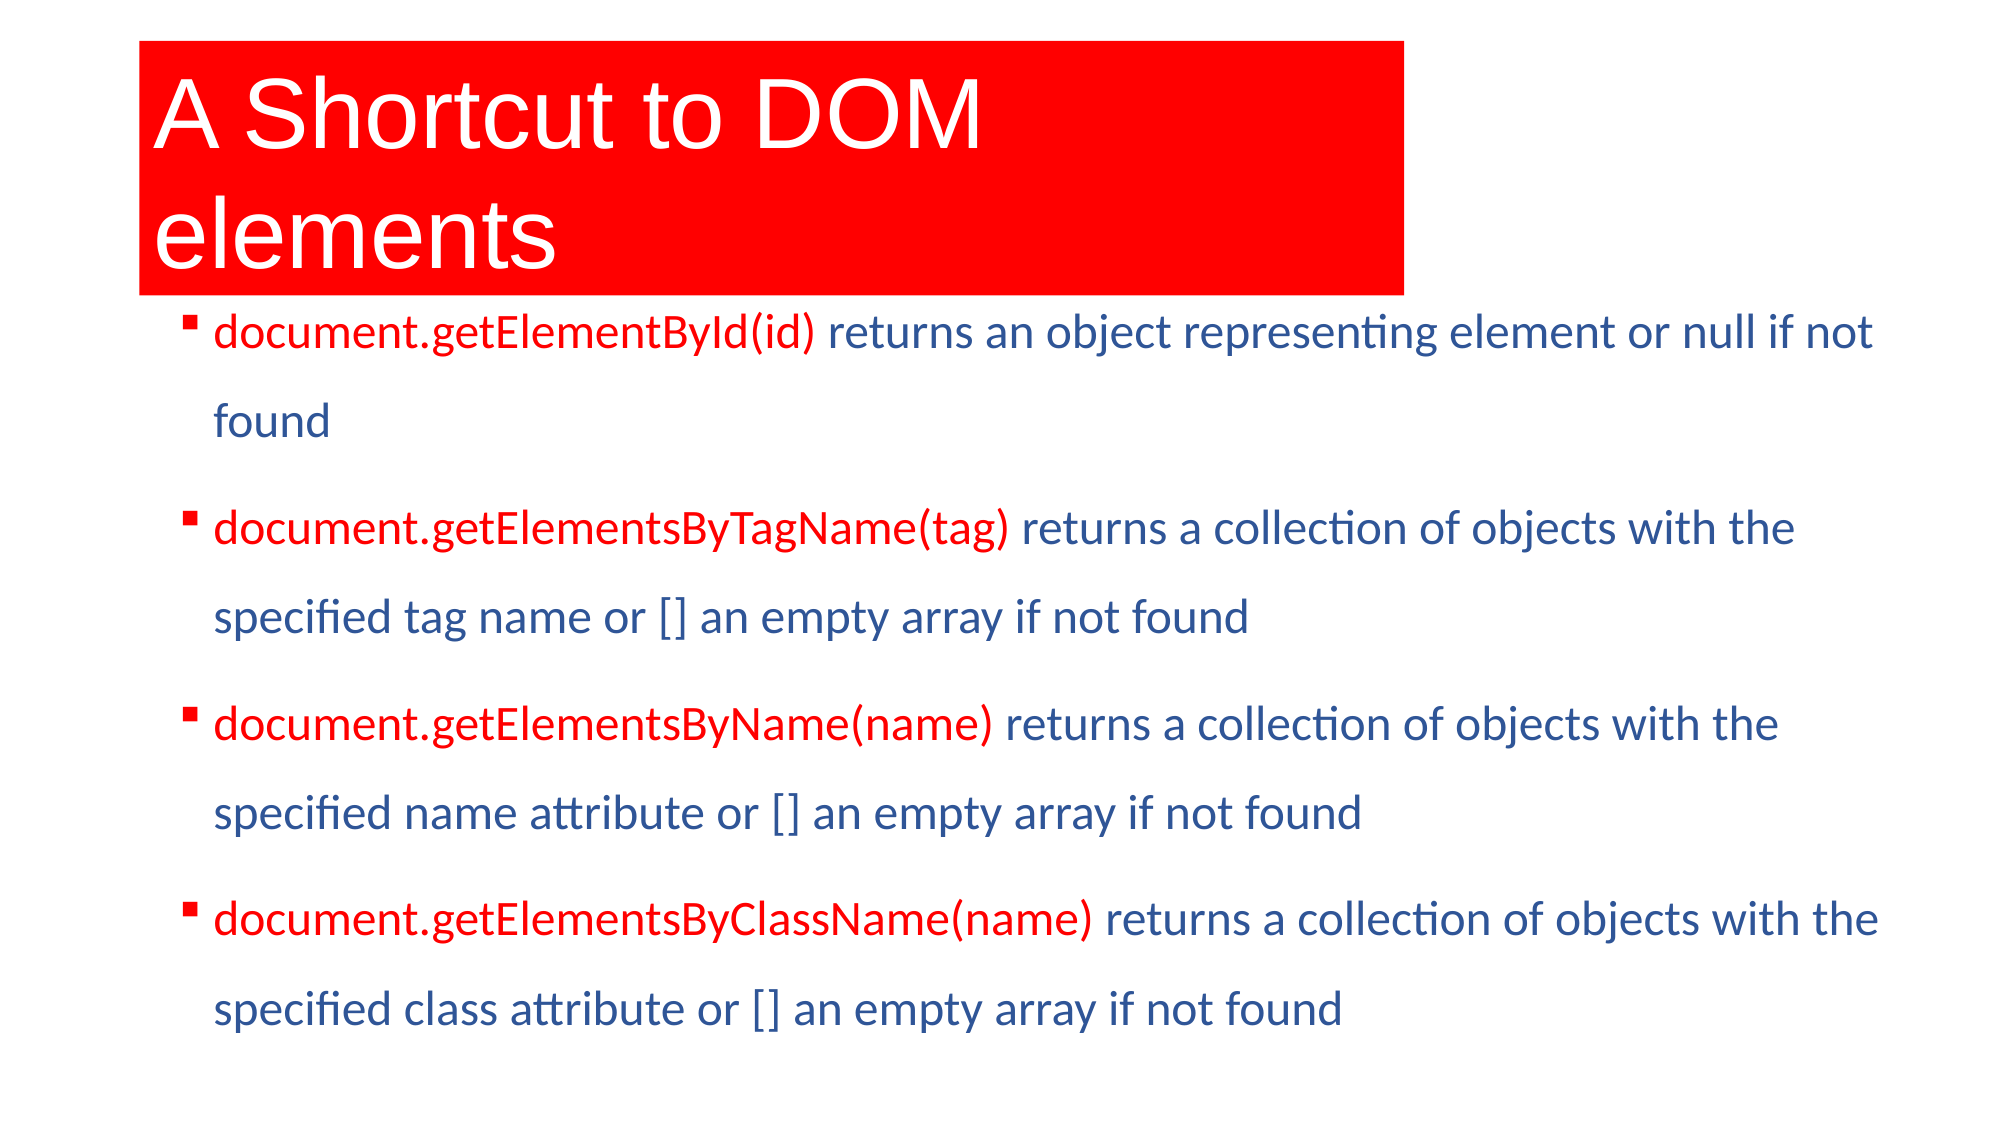

A Shortcut to DOM elements
document.getElementById(id) returns an object representing element or null if not found
document.getElementsByTagName(tag) returns a collection of objects with the specified tag name or [] an empty array if not found
document.getElementsByName(name) returns a collection of objects with the specified name attribute or [] an empty array if not found
document.getElementsByClassName(name) returns a collection of objects with the specified class attribute or [] an empty array if not found